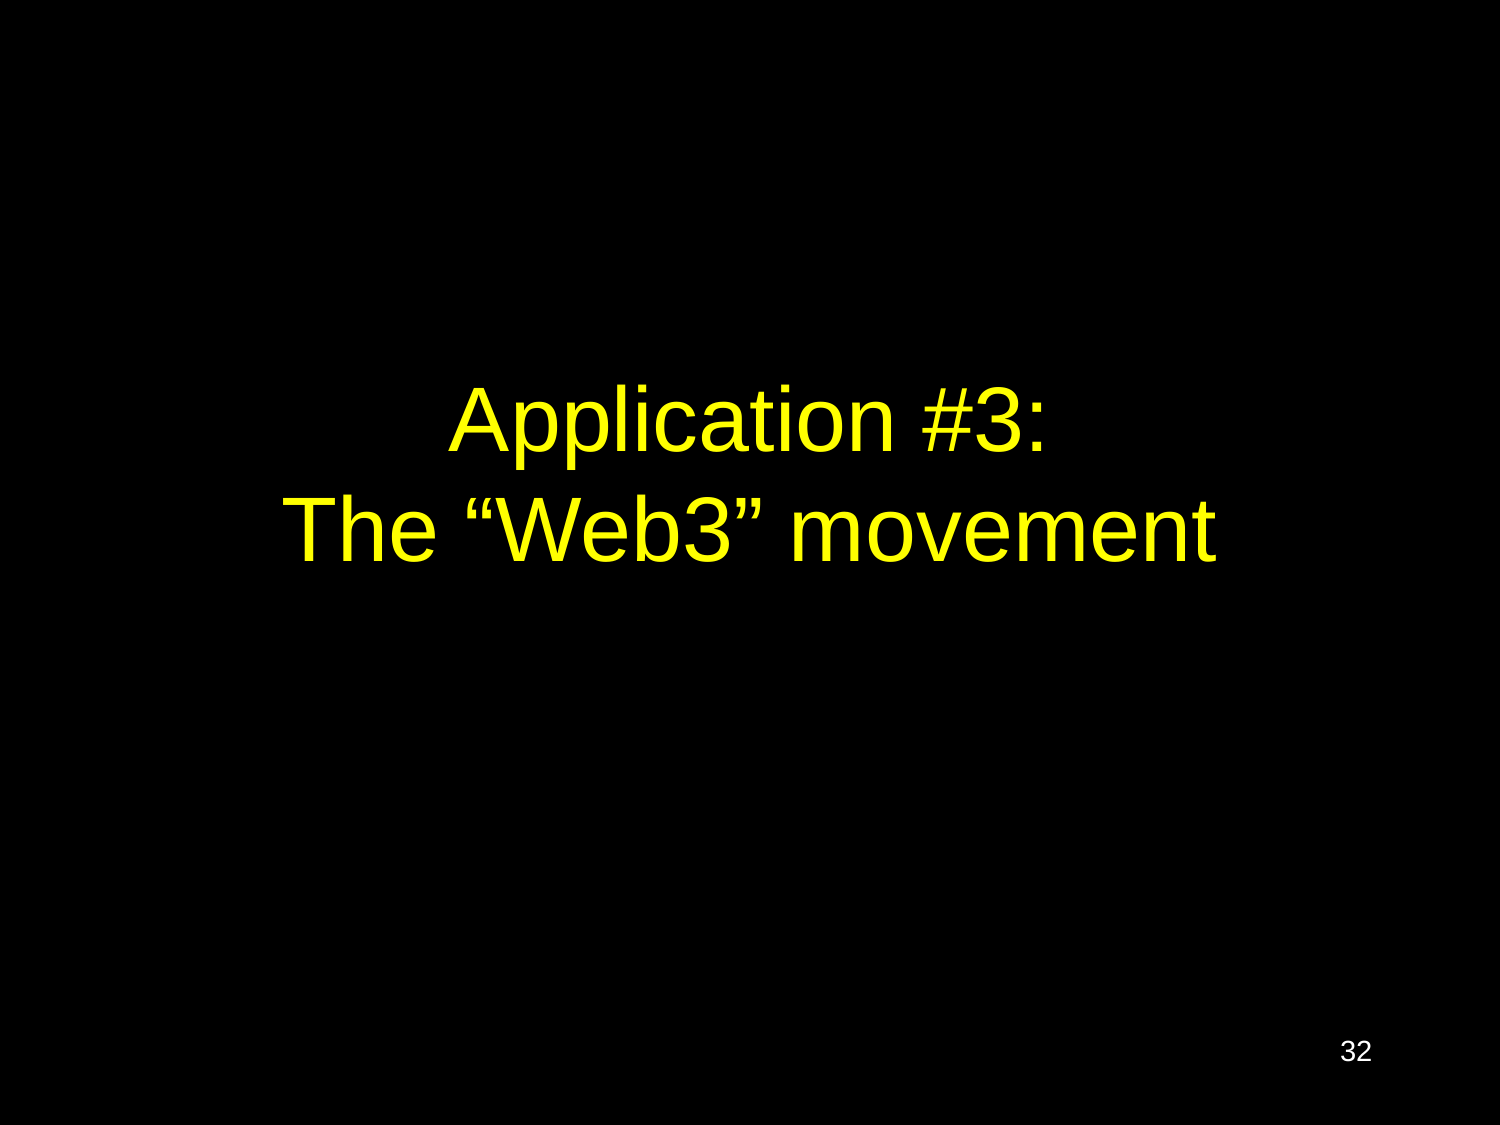

# Application #3: The “Web3” movement
32